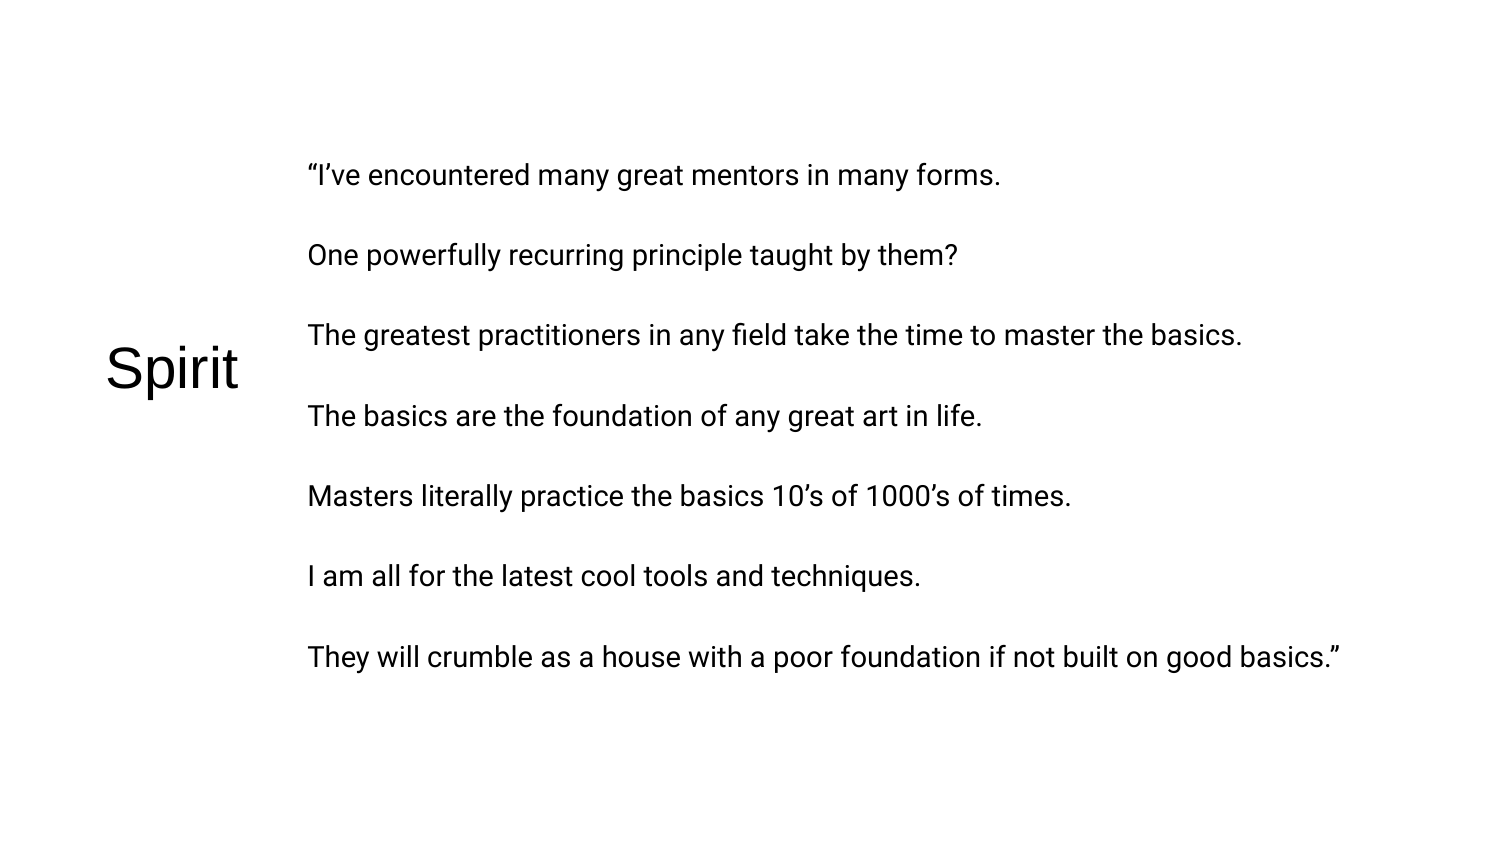

“I’ve encountered many great mentors in many forms.

One powerfully recurring principle taught by them?

The greatest practitioners in any field take the time to master the basics.

The basics are the foundation of any great art in life.

Masters literally practice the basics 10’s of 1000’s of times.

I am all for the latest cool tools and techniques.

They will crumble as a house with a poor foundation if not built on good basics.”

# Spirit